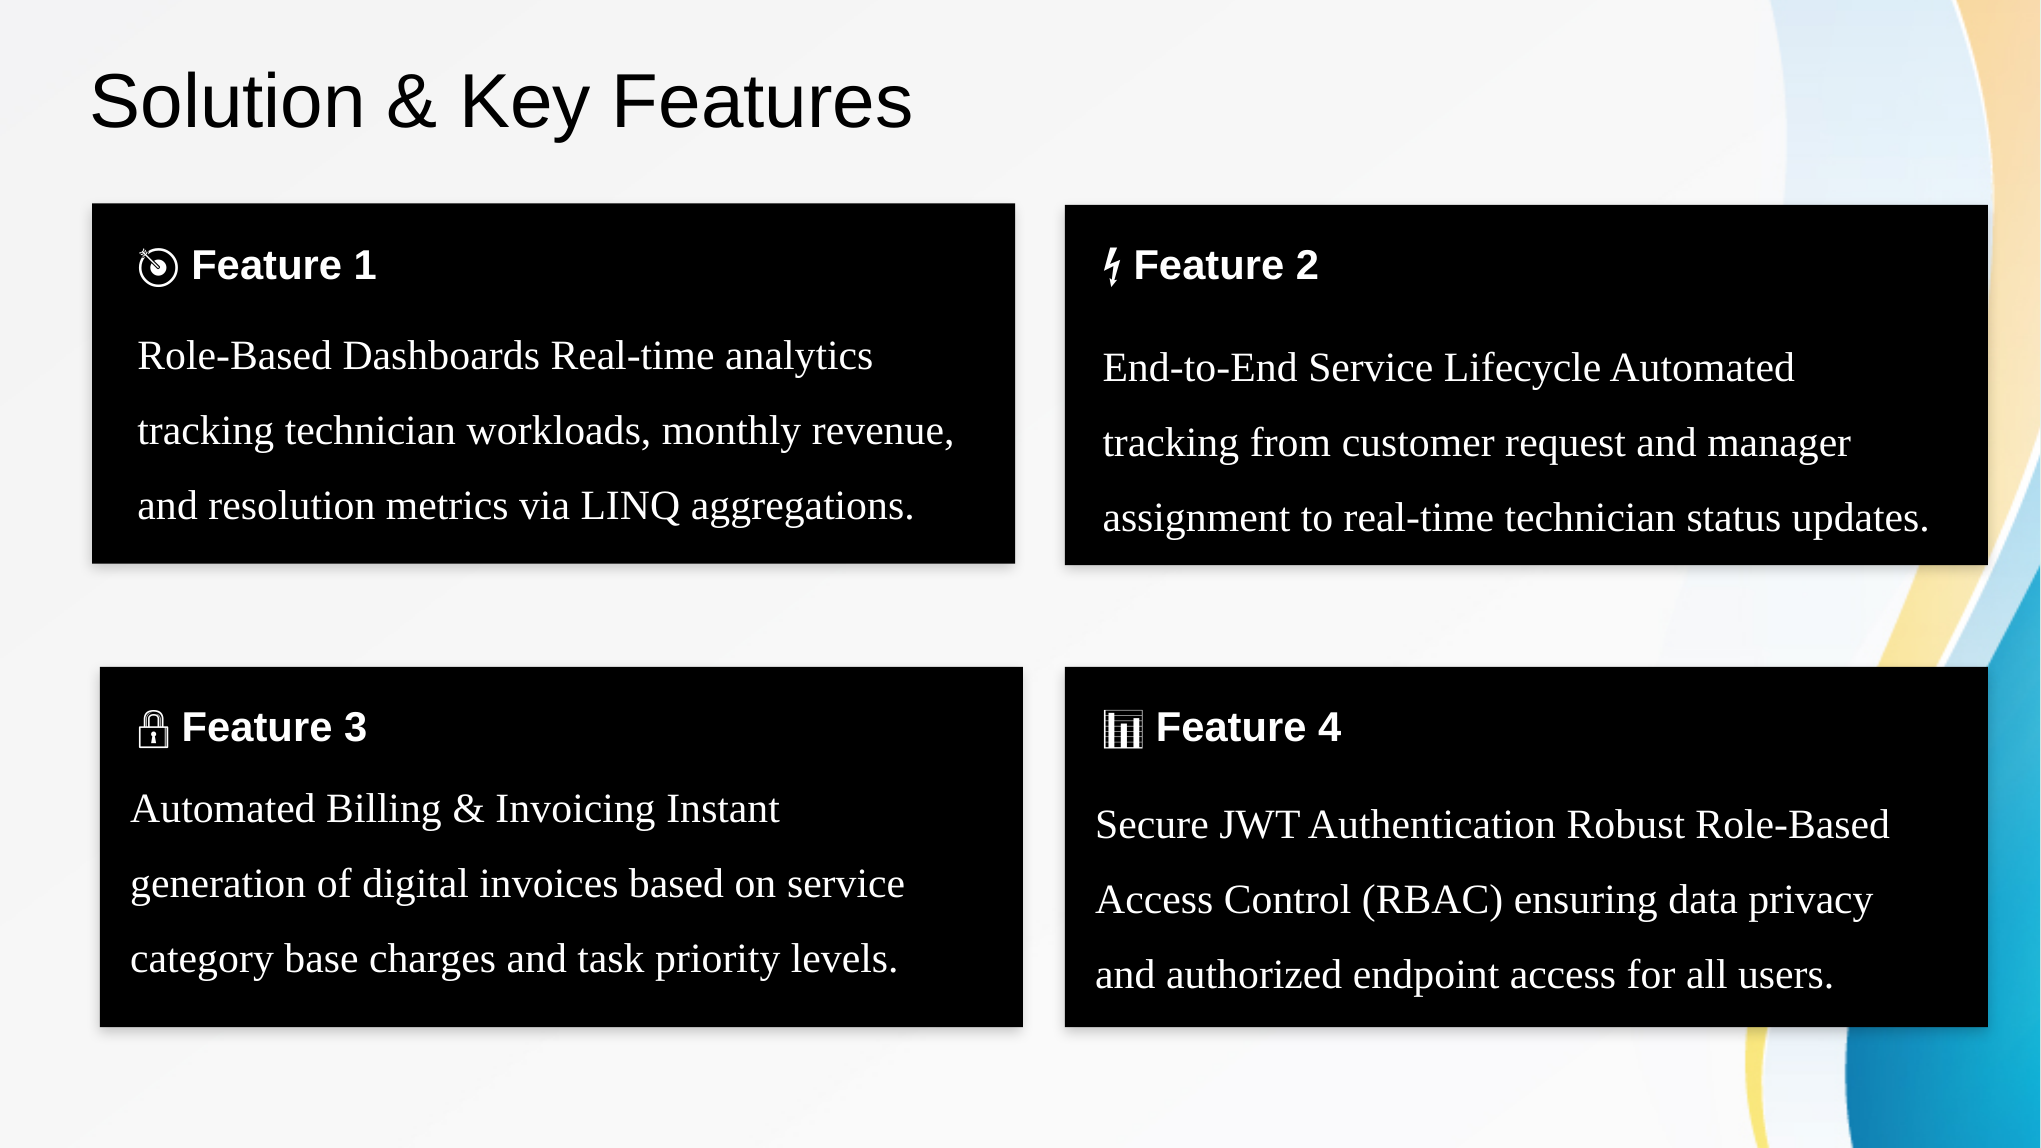

# Solution & Key Features

🎯 Feature 1
⚡ Feature 2
Role-Based Dashboards Real-time analytics tracking technician workloads, monthly revenue, and resolution metrics via LINQ aggregations.
End-to-End Service Lifecycle Automated tracking from customer request and manager assignment to real-time technician status updates.

🔒 Feature 3
📊 Feature 4
Automated Billing & Invoicing Instant generation of digital invoices based on service category base charges and task priority levels.
Secure JWT Authentication Robust Role-Based Access Control (RBAC) ensuring data privacy and authorized endpoint access for all users.